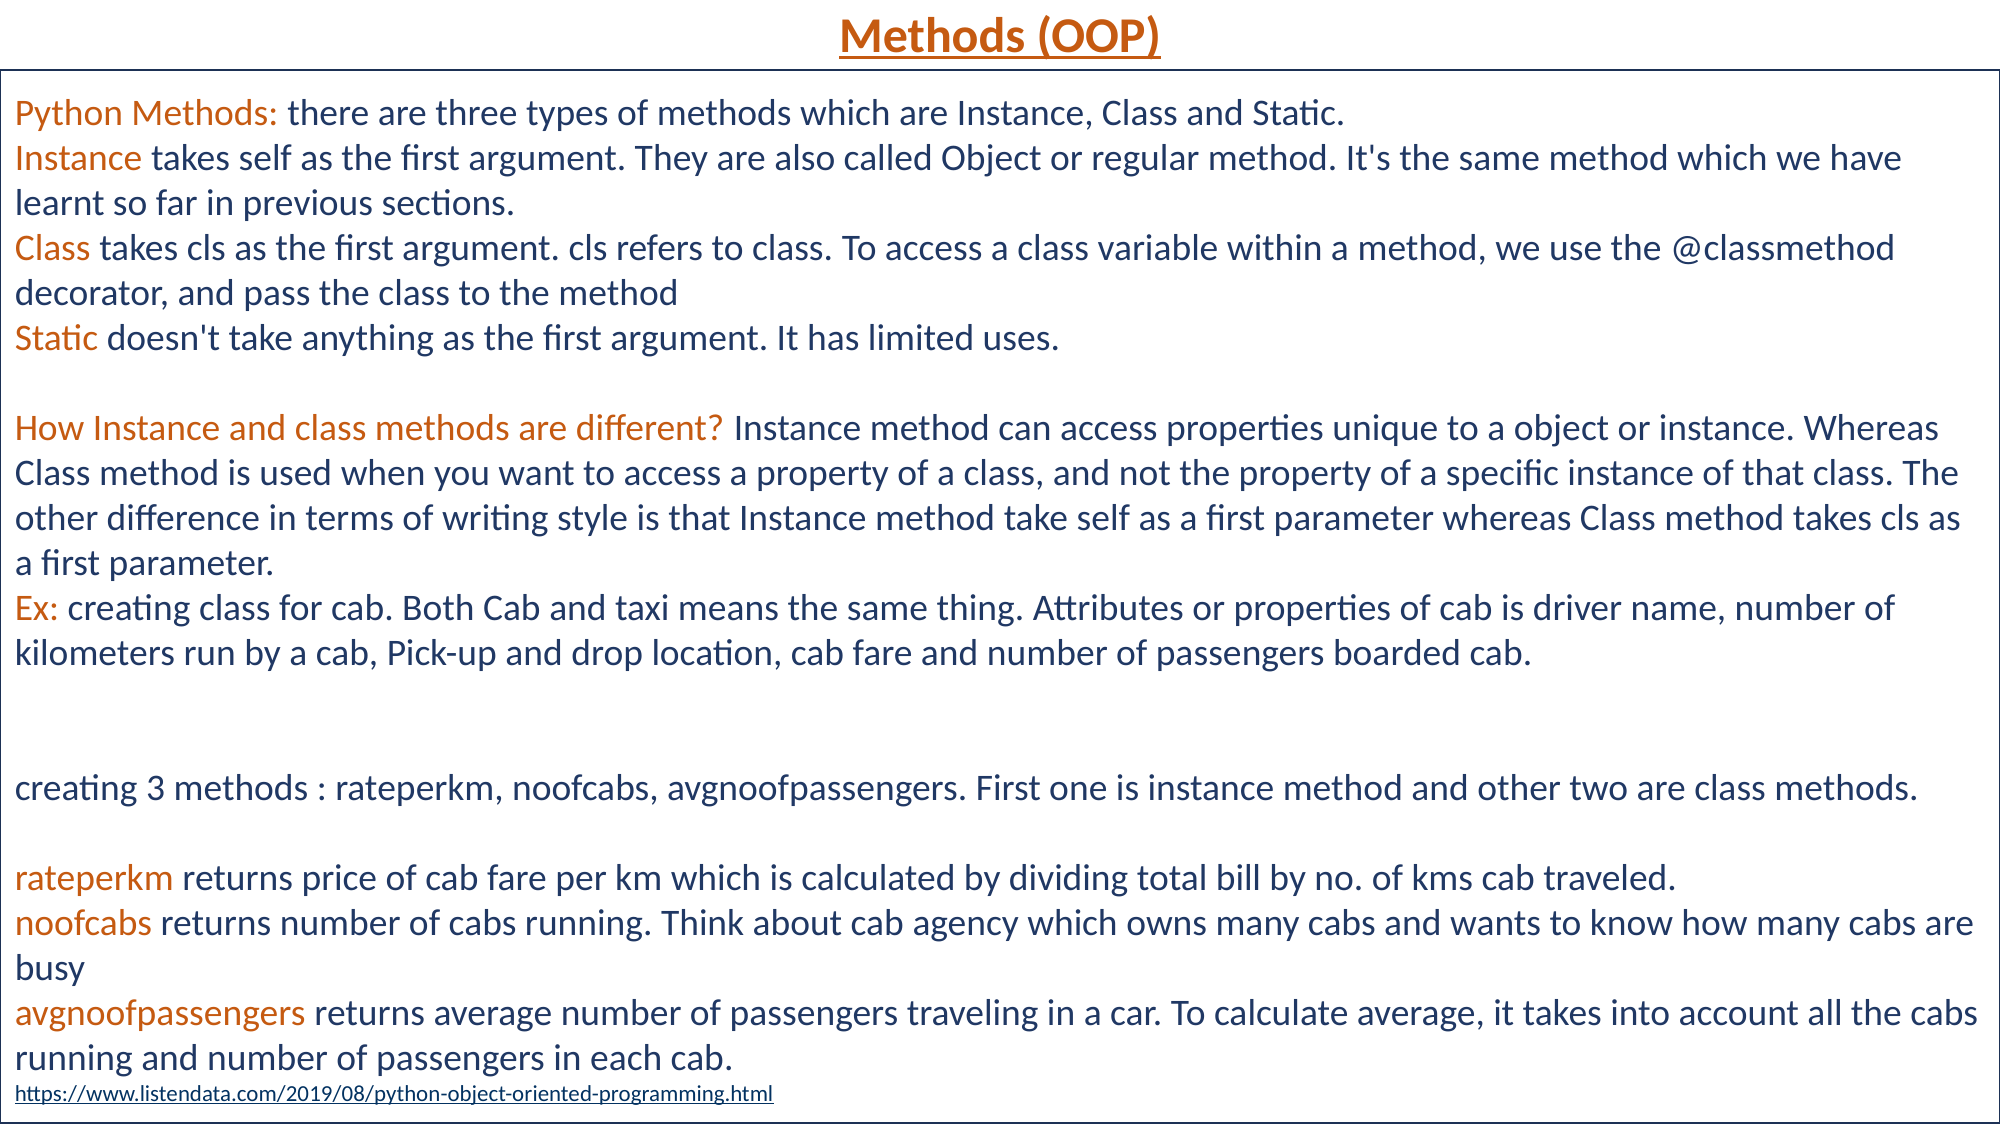

Methods (OOP)

Python Methods: there are three types of methods which are Instance, Class and Static.
Instance takes self as the first argument. They are also called Object or regular method. It's the same method which we have learnt so far in previous sections.
Class takes cls as the first argument. cls refers to class. To access a class variable within a method, we use the @classmethod decorator, and pass the class to the method
Static doesn't take anything as the first argument. It has limited uses.

How Instance and class methods are different? Instance method can access properties unique to a object or instance. Whereas Class method is used when you want to access a property of a class, and not the property of a specific instance of that class. The other difference in terms of writing style is that Instance method take self as a first parameter whereas Class method takes cls as a first parameter.
Ex: creating class for cab. Both Cab and taxi means the same thing. Attributes or properties of cab is driver name, number of kilometers run by a cab, Pick-up and drop location, cab fare and number of passengers boarded cab.

creating 3 methods : rateperkm, noofcabs, avgnoofpassengers. First one is instance method and other two are class methods.

rateperkm returns price of cab fare per km which is calculated by dividing total bill by no. of kms cab traveled.
noofcabs returns number of cabs running. Think about cab agency which owns many cabs and wants to know how many cabs are busy
avgnoofpassengers returns average number of passengers traveling in a car. To calculate average, it takes into account all the cabs running and number of passengers in each cab.
https://www.listendata.com/2019/08/python-object-oriented-programming.html